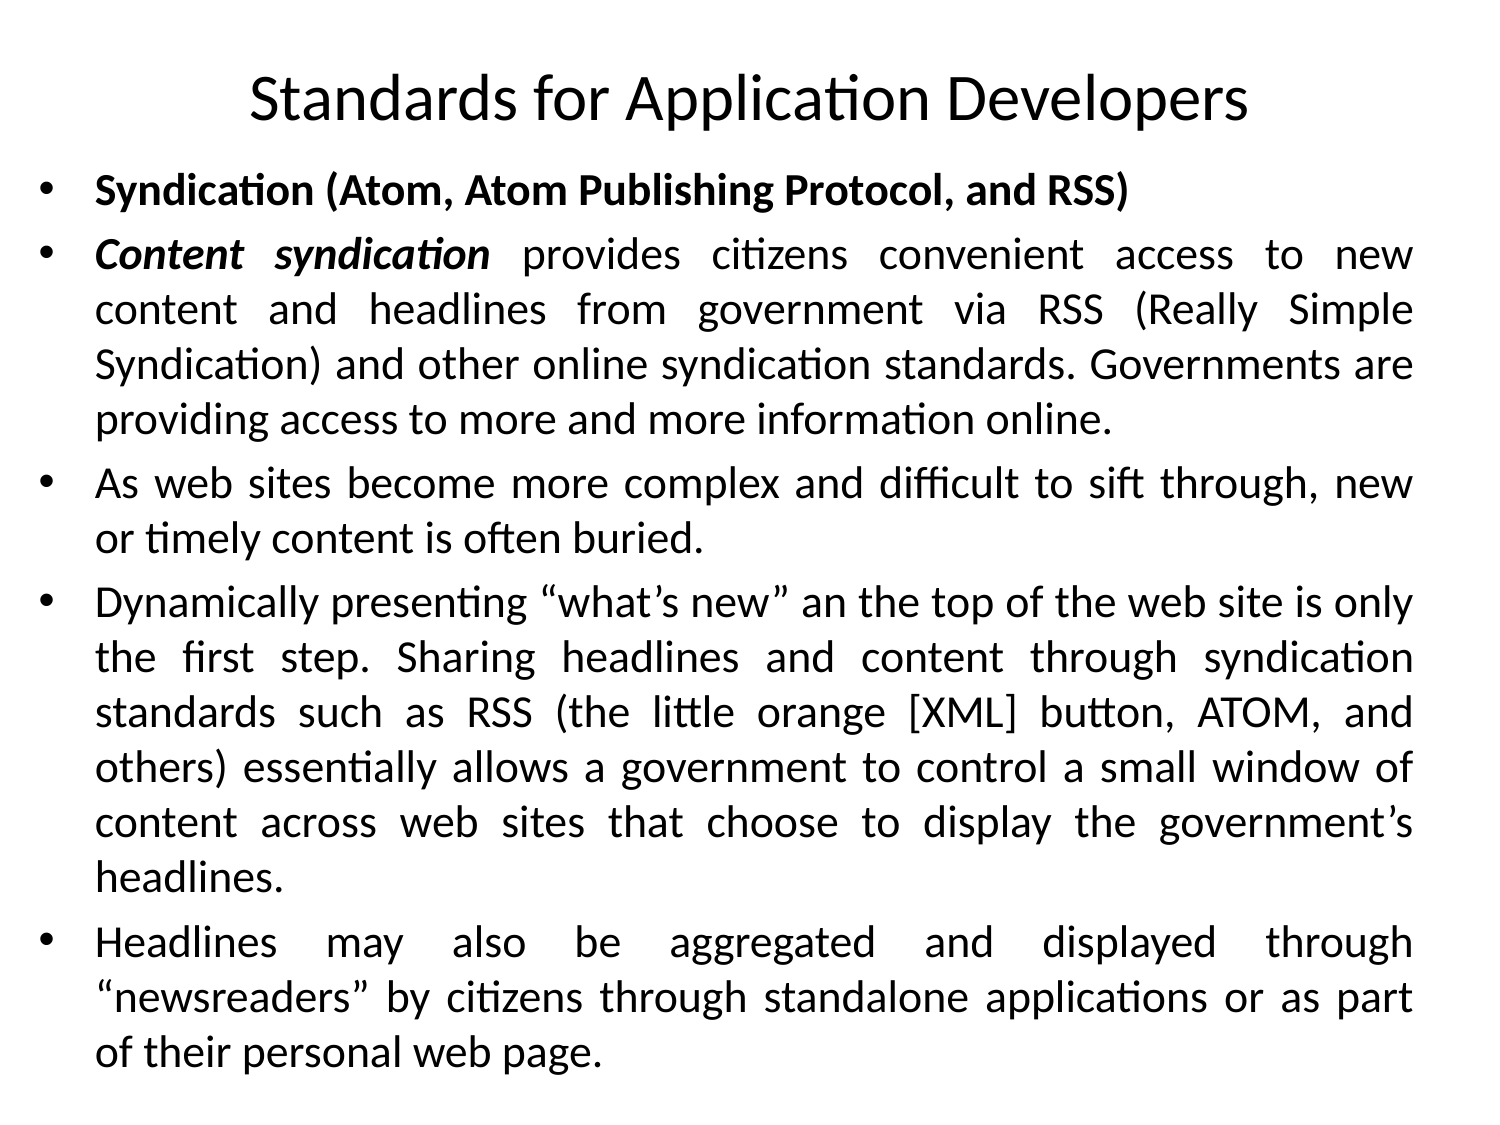

# Standards for Application Developers
Syndication (Atom, Atom Publishing Protocol, and RSS)
Content syndication provides citizens convenient access to new content and headlines from government via RSS (Really Simple Syndication) and other online syndication standards. Governments are providing access to more and more information online.
As web sites become more complex and difficult to sift through, new or timely content is often buried.
Dynamically presenting “what’s new” an the top of the web site is only the first step. Sharing headlines and content through syndication standards such as RSS (the little orange [XML] button, ATOM, and others) essentially allows a government to control a small window of content across web sites that choose to display the government’s headlines.
Headlines may also be aggregated and displayed through “newsreaders” by citizens through standalone applications or as part of their personal web page.